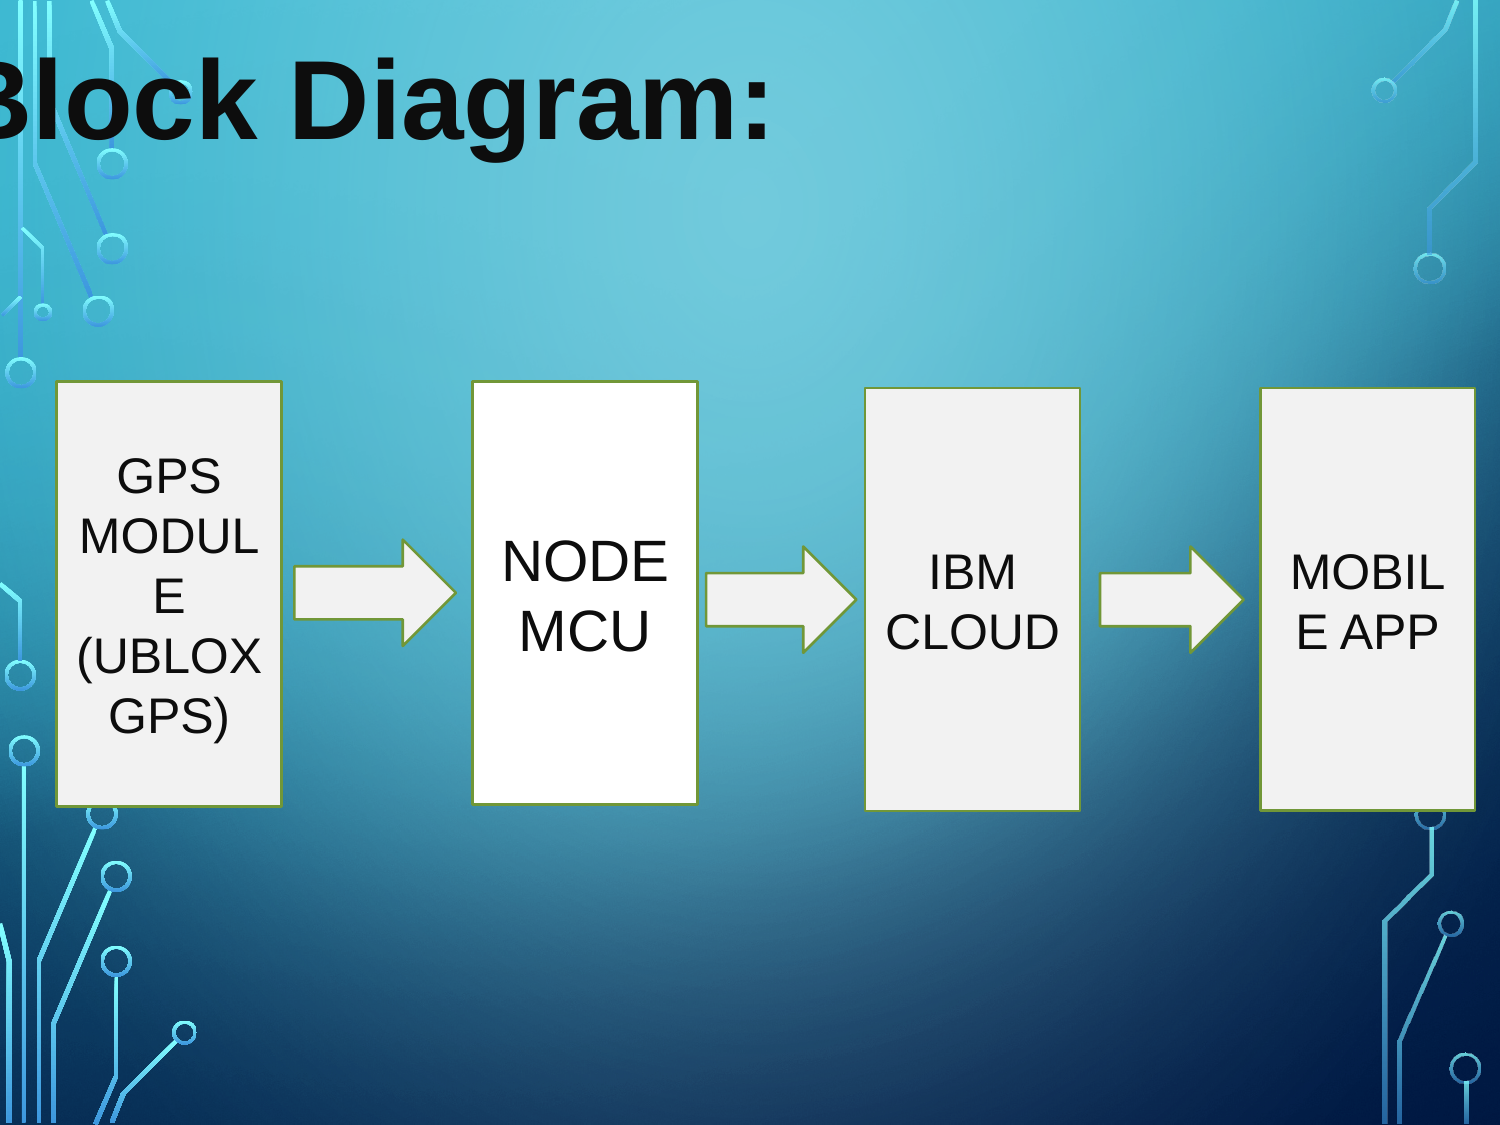

Block Diagram:
NODE MCU
GPS MODULE (UBLOX GPS)
IBM CLOUD
MOBILE APP